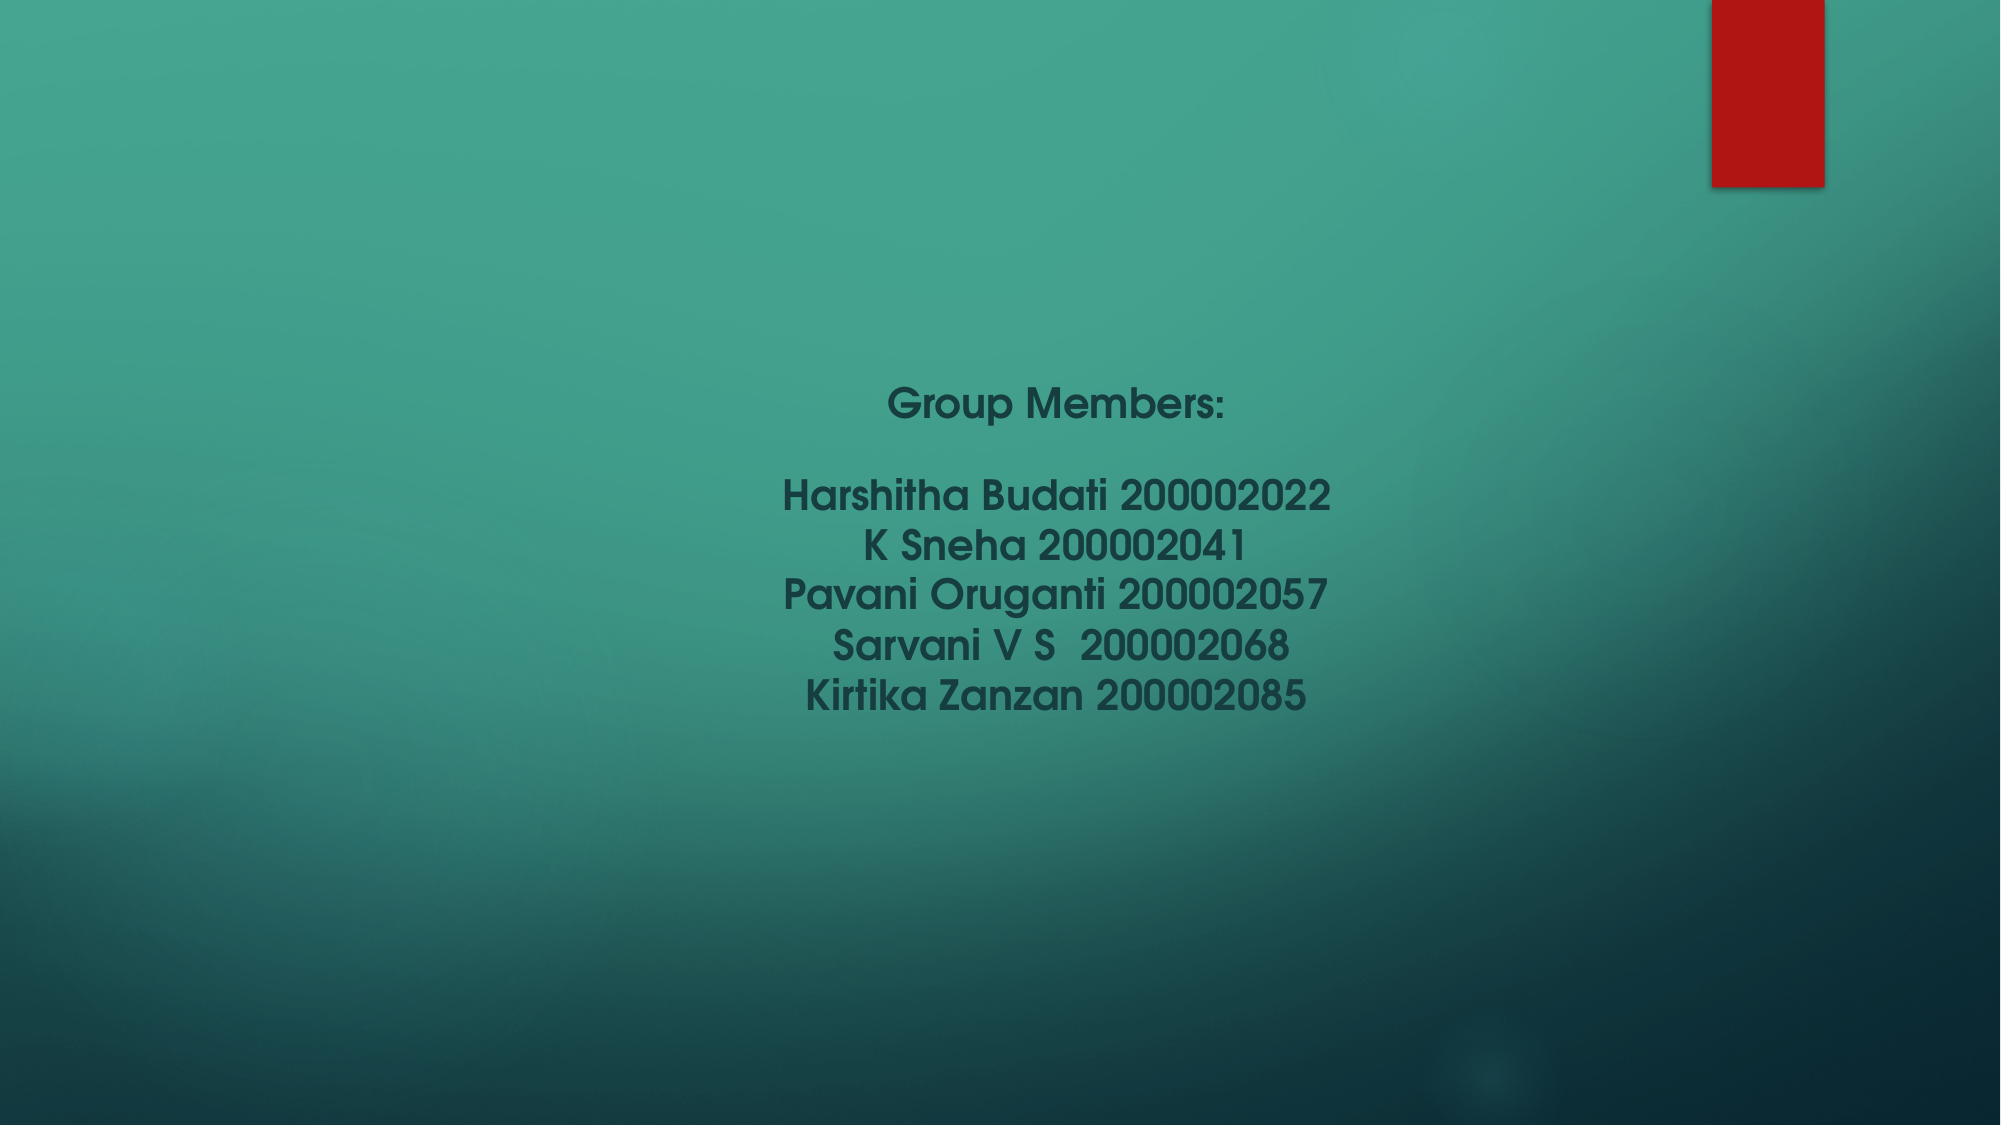

Group Members:
Harshitha Budati 200002022
K Sneha 200002041
Pavani Oruganti 200002057
 Sarvani V S  200002068
Kirtika Zanzan 200002085